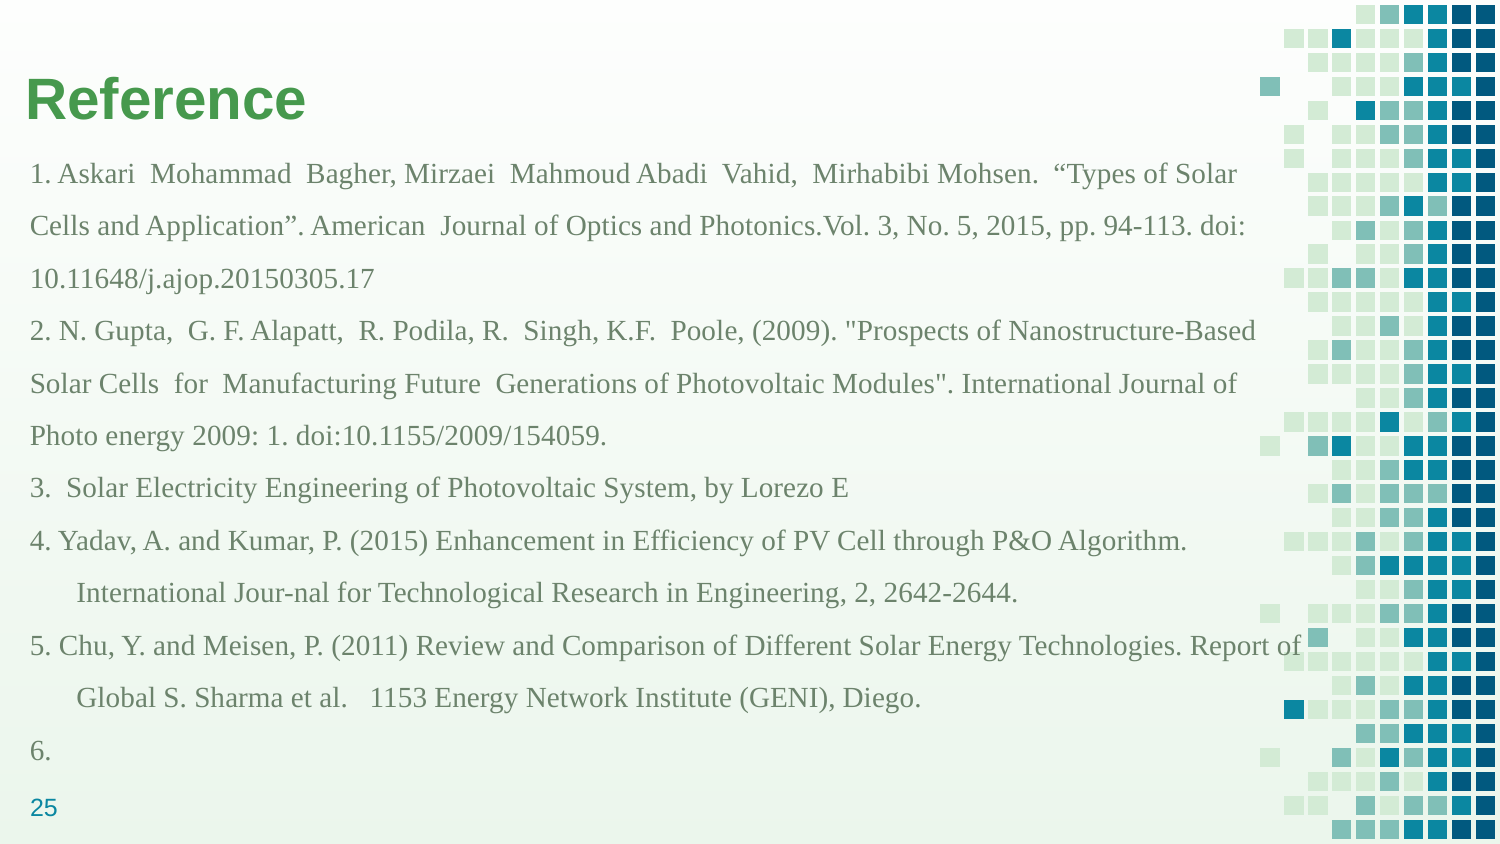

Reference
1. Askari  Mohammad  Bagher, Mirzaei  Mahmoud Abadi  Vahid,  Mirhabibi Mohsen.  “Types of Solar  Cells and Application”. American  Journal of Optics and Photonics.Vol. 3, No. 5, 2015, pp. 94-113. doi: 10.11648/j.ajop.20150305.17
2. N. Gupta,  G. F. Alapatt,  R. Podila, R.  Singh, K.F.  Poole, (2009). "Prospects of Nanostructure-Based  Solar Cells  for  Manufacturing Future  Generations of Photovoltaic Modules". International Journal of Photo energy 2009: 1. doi:10.1155/2009/154059.
3.  Solar Electricity Engineering of Photovoltaic System, by Lorezo E
4. Yadav, A. and Kumar, P. (2015) Enhancement in Efficiency of PV Cell through P&O Algorithm. International Jour-nal for Technological Research in Engineering, 2, 2642-2644.
5. Chu, Y. and Meisen, P. (2011) Review and Comparison of Different Solar Energy Technologies. Report of Global S. Sharma et al.   1153 Energy Network Institute (GENI), Diego.
6.

25